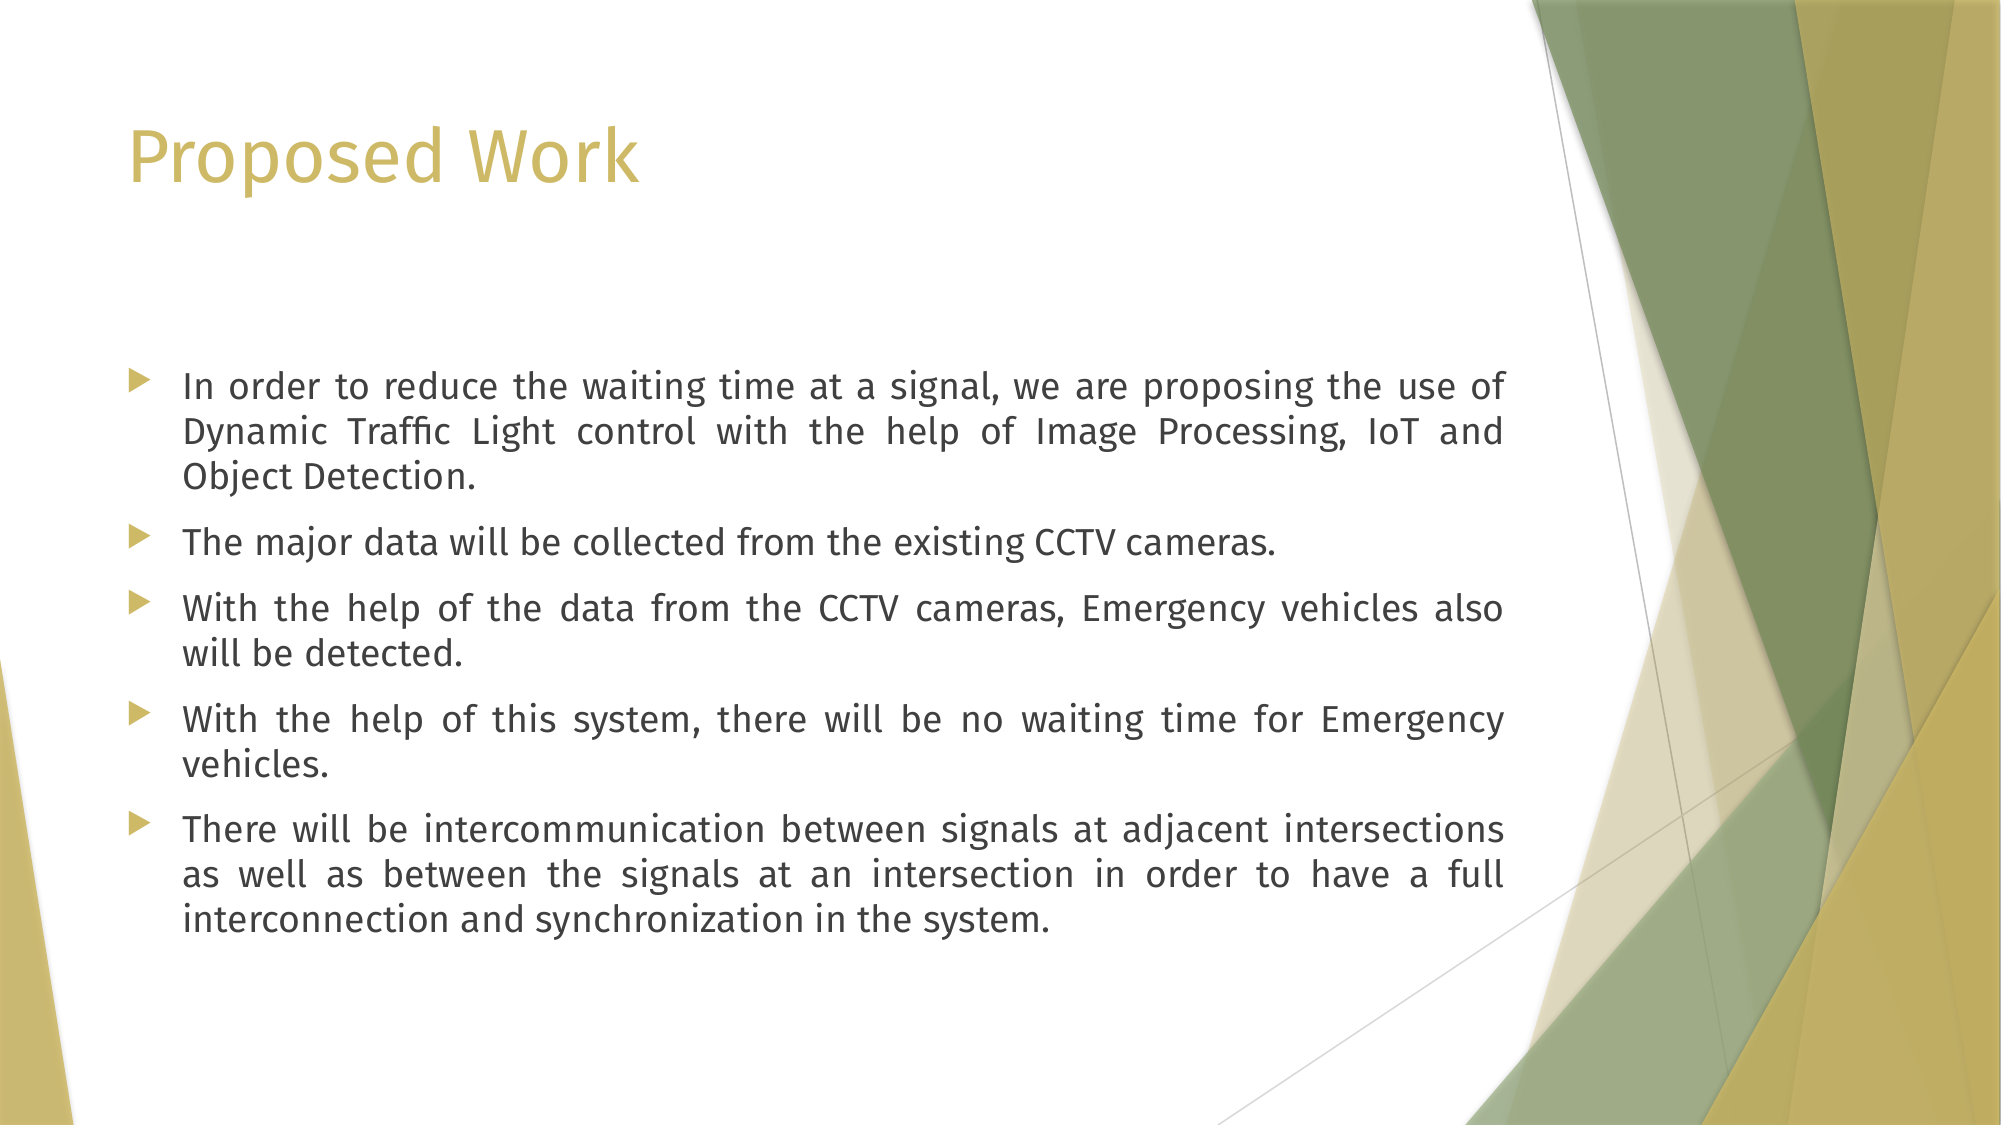

# Proposed Work
In order to reduce the waiting time at a signal, we are proposing the use of Dynamic Traffic Light control with the help of Image Processing, IoT and Object Detection.
The major data will be collected from the existing CCTV cameras.
With the help of the data from the CCTV cameras, Emergency vehicles also will be detected.
With the help of this system, there will be no waiting time for Emergency vehicles.
There will be intercommunication between signals at adjacent intersections as well as between the signals at an intersection in order to have a full interconnection and synchronization in the system.